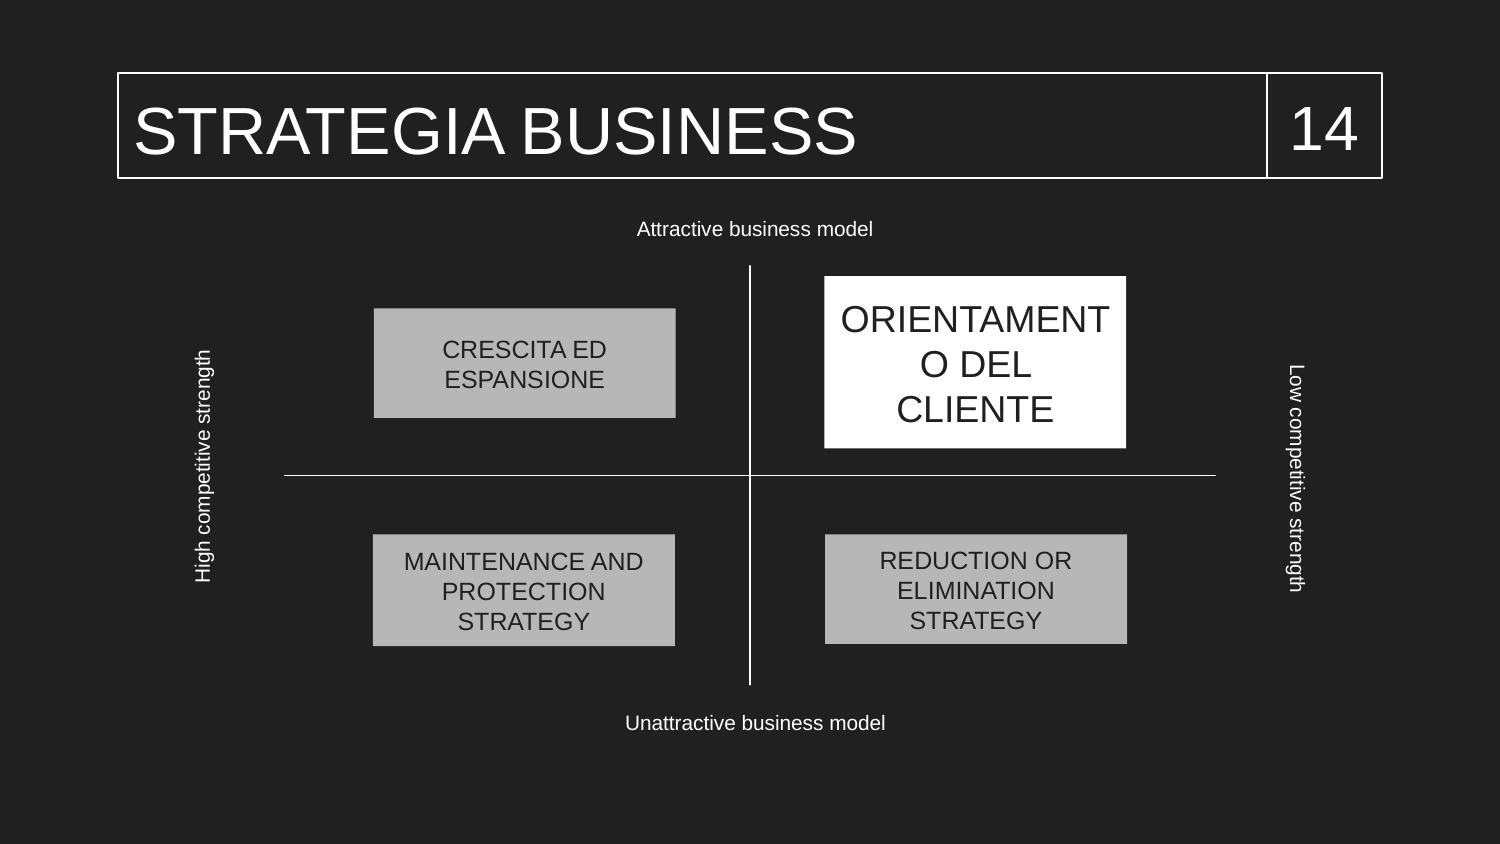

# STRATEGIA BUSINESS
14

Attractive business model
ORIENTAMENTO DEL CLIENTE
CRESCITA ED ESPANSIONE
High competitive strength
Low competitive strength
MAINTENANCE AND PROTECTION STRATEGY
REDUCTION OR ELIMINATION STRATEGY
Unattractive business model